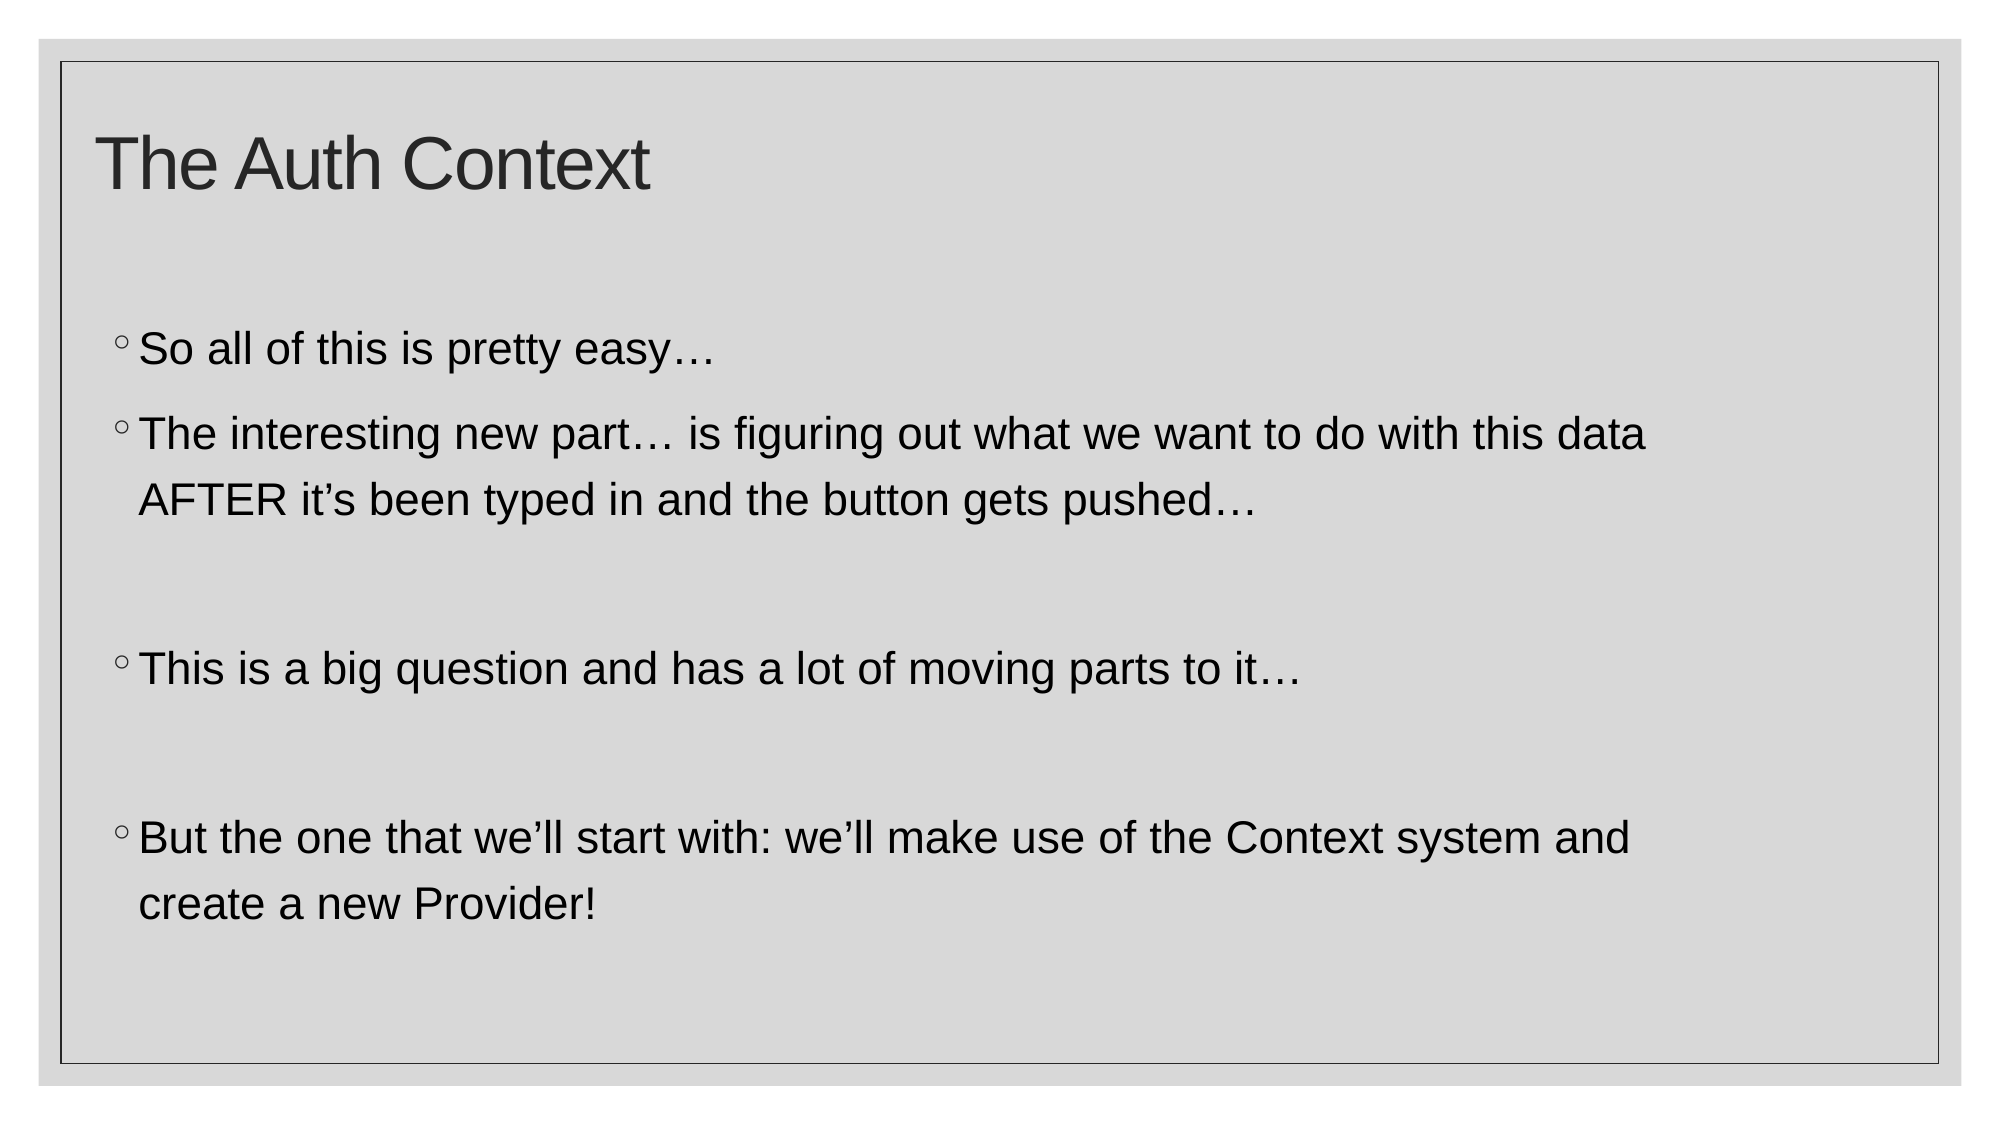

# The Auth Context
So all of this is pretty easy…
The interesting new part… is figuring out what we want to do with this data AFTER it’s been typed in and the button gets pushed…

This is a big question and has a lot of moving parts to it…

But the one that we’ll start with: we’ll make use of the Context system and create a new Provider!